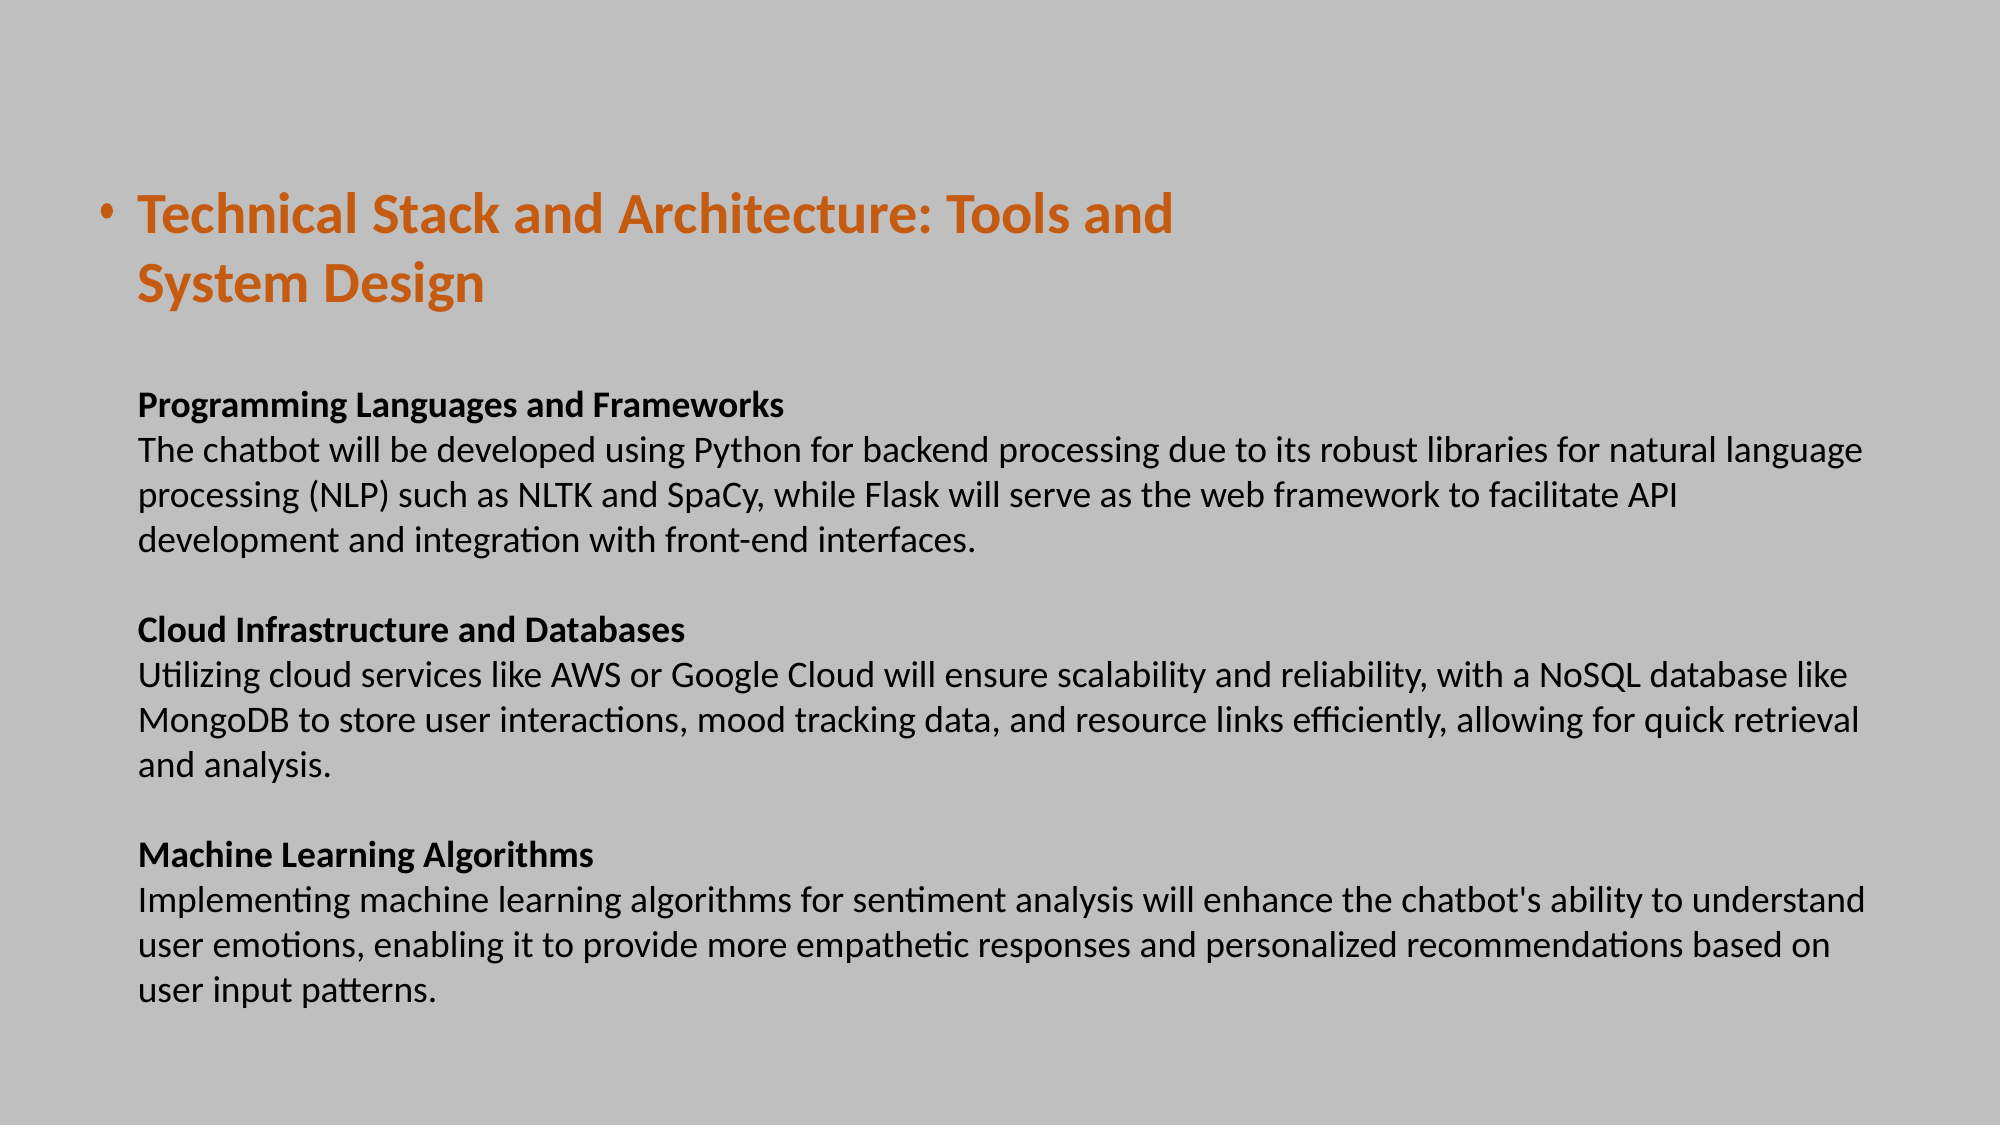

Technical Stack and Architecture: Tools and System Design

Programming Languages and Frameworks
The chatbot will be developed using Python for backend processing due to its robust libraries for natural language processing (NLP) such as NLTK and SpaCy, while Flask will serve as the web framework to facilitate API development and integration with front-end interfaces.

Cloud Infrastructure and Databases
Utilizing cloud services like AWS or Google Cloud will ensure scalability and reliability, with a NoSQL database like MongoDB to store user interactions, mood tracking data, and resource links efficiently, allowing for quick retrieval and analysis.

Machine Learning Algorithms
Implementing machine learning algorithms for sentiment analysis will enhance the chatbot's ability to understand user emotions, enabling it to provide more empathetic responses and personalized recommendations based on user input patterns.

Programming Languages and Frameworks
The chatbot will be developed using Python for backend processing due to its robust libraries for natural language processing (NLP) such as NLTK and SpaCy, while Flask will serve as the web framework to facilitate API development and integration with front-end interfaces.

Cloud Infrastructure and Databases
Utilizing cloud services like AWS or Google Cloud will ensure scalability and reliability, with a NoSQL database like MongoDB to store user interactions, mood tracking data, and resource links efficiently, allowing for quick retrieval and analysis.

Machine Learning Algorithms
Implementing machine learning algorithms for sentiment analysis will enhance the chatbot's ability to understand user emotions, enabling it to provide more empathetic responses and personalized recommendations based on user input patterns.